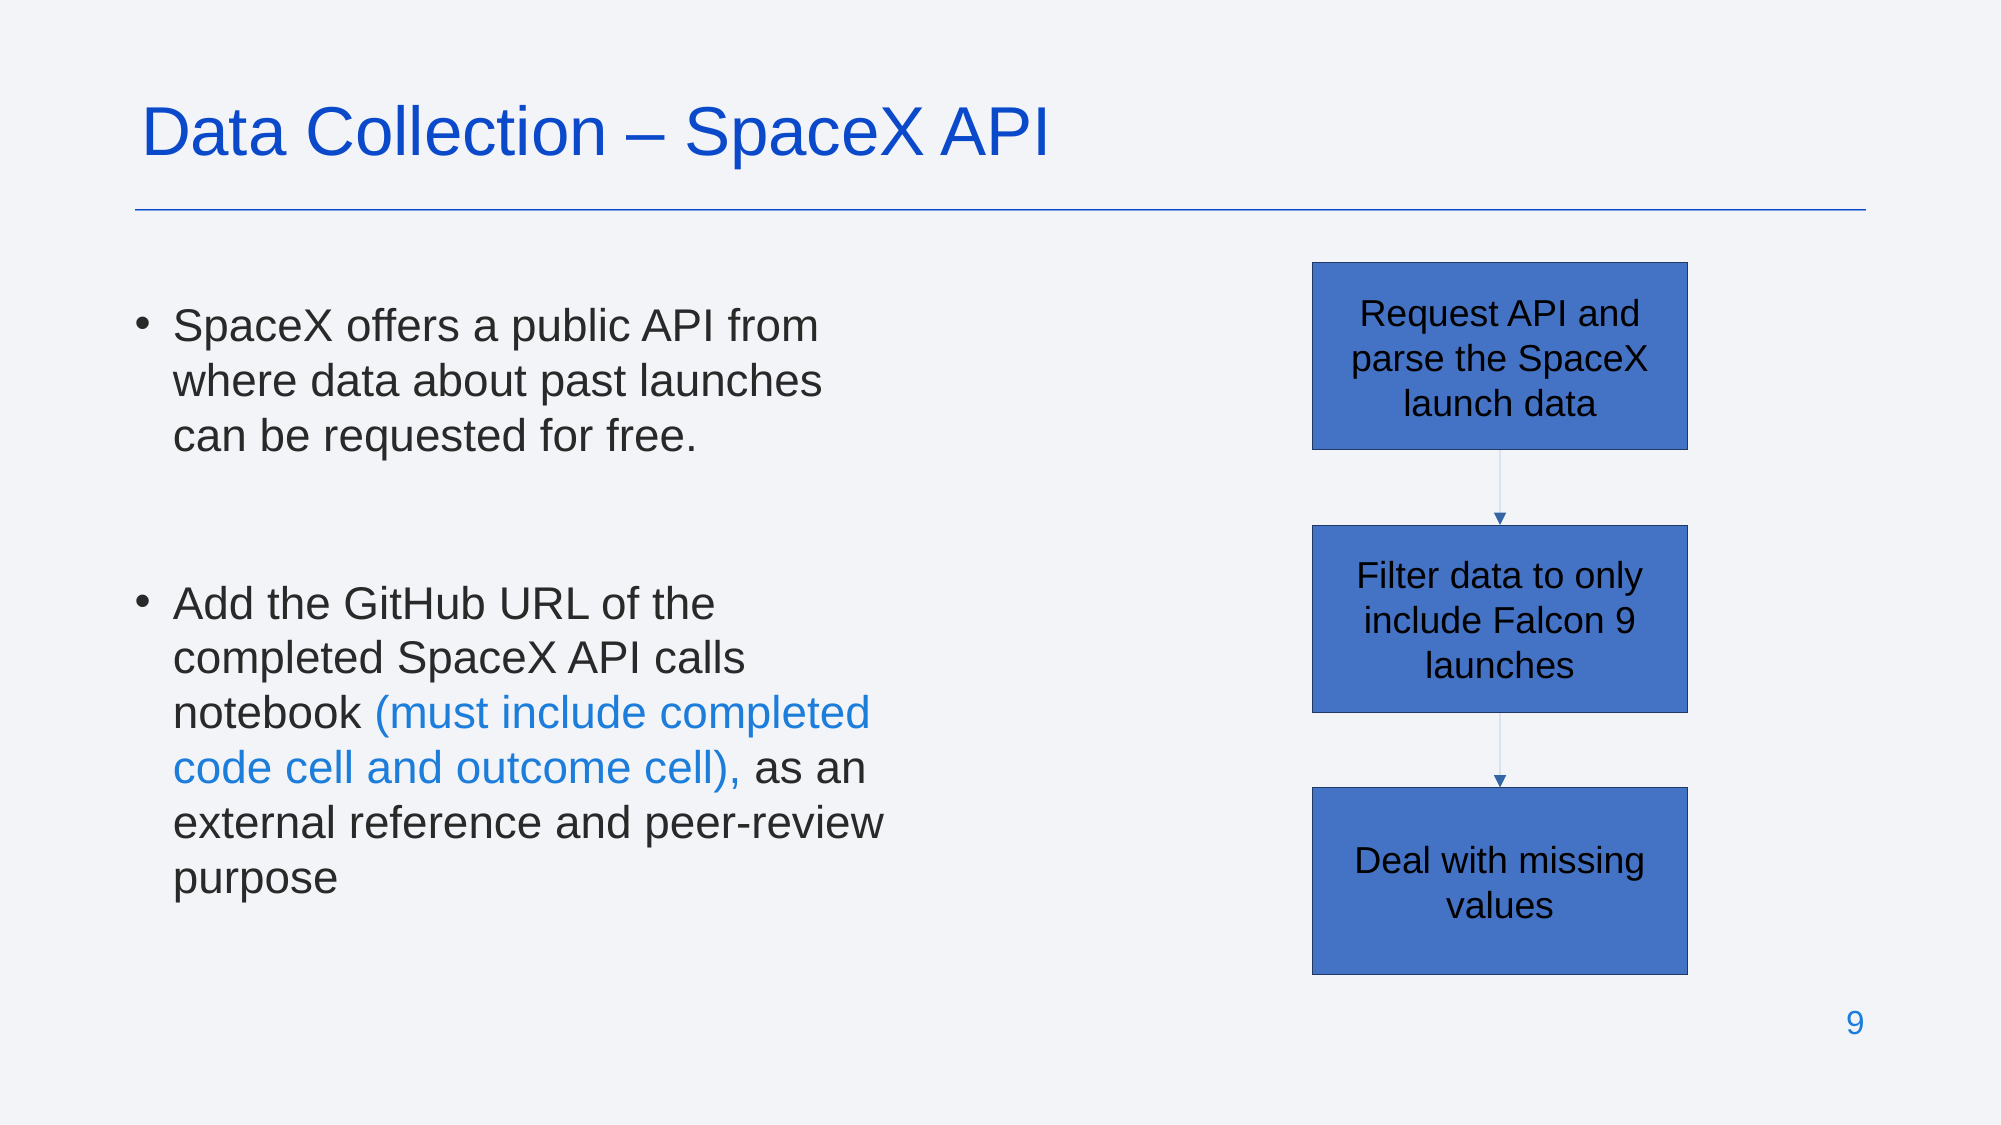

Data Collection – SpaceX API
Request API and
parse the SpaceX
launch data
# SpaceX offers a public API from where data about past launches can be requested for free.

Add the GitHub URL of the completed SpaceX API calls notebook (must include completed code cell and outcome cell), as an external reference and peer-review purpose

Filter data to only
include Falcon 9
launches

Deal with missing
values
9